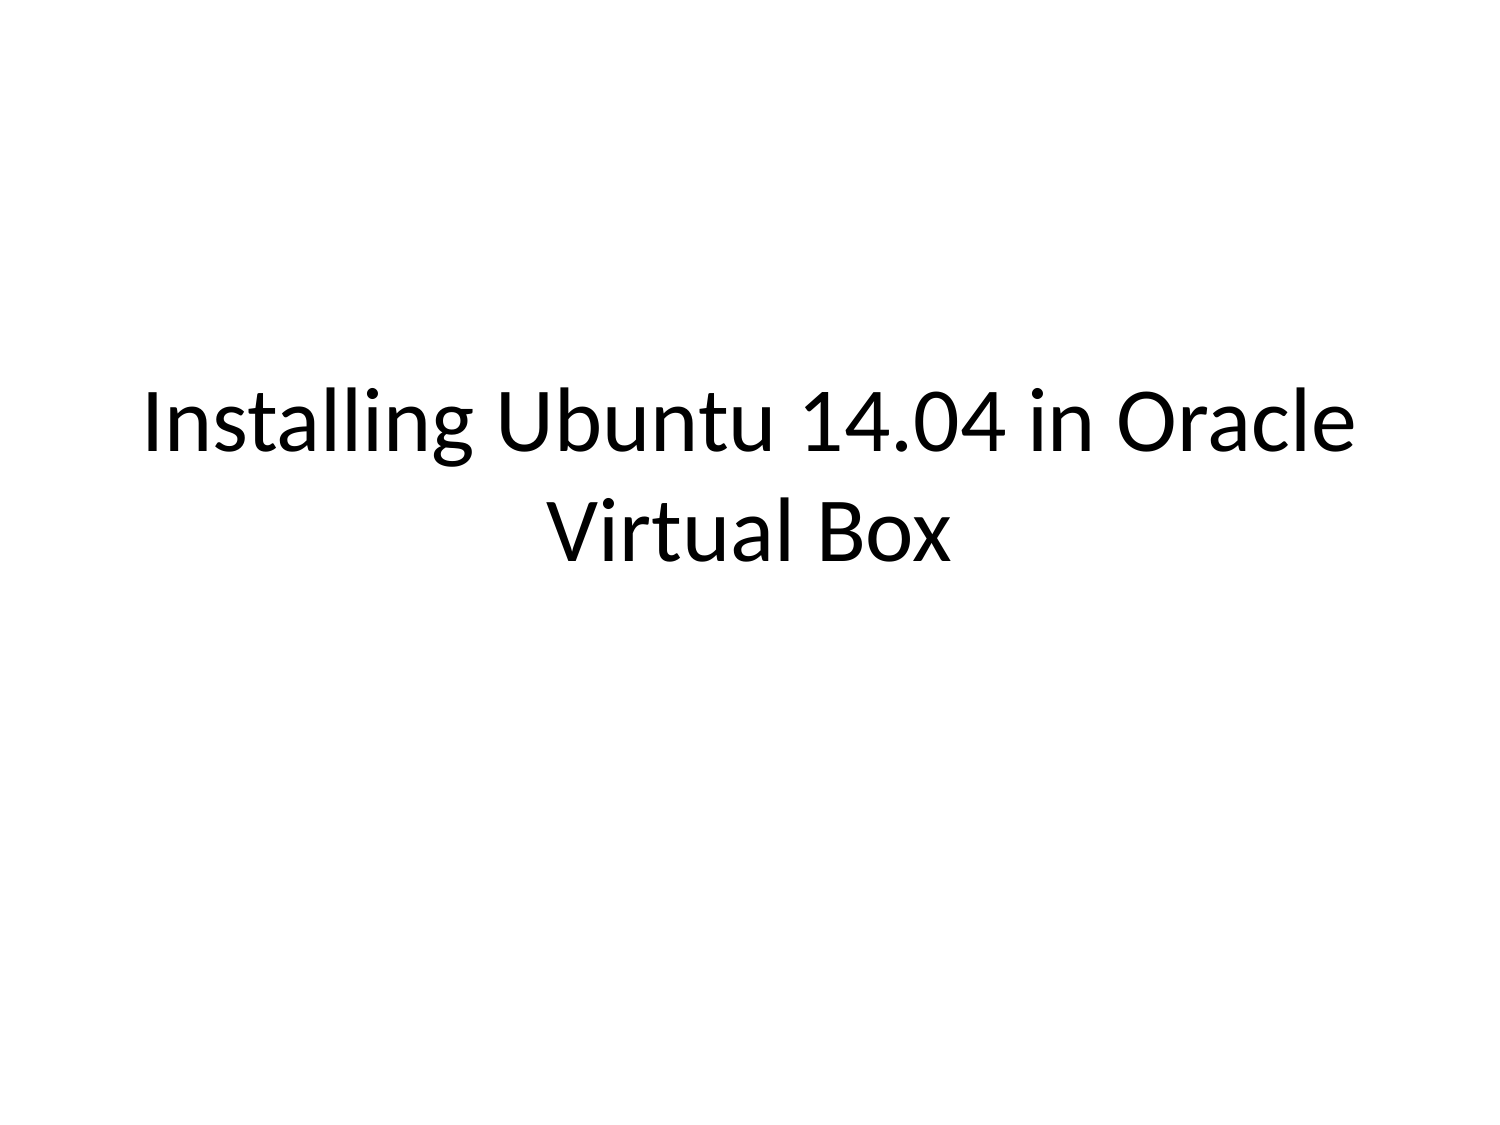

# Installing Ubuntu 14.04 in Oracle Virtual Box